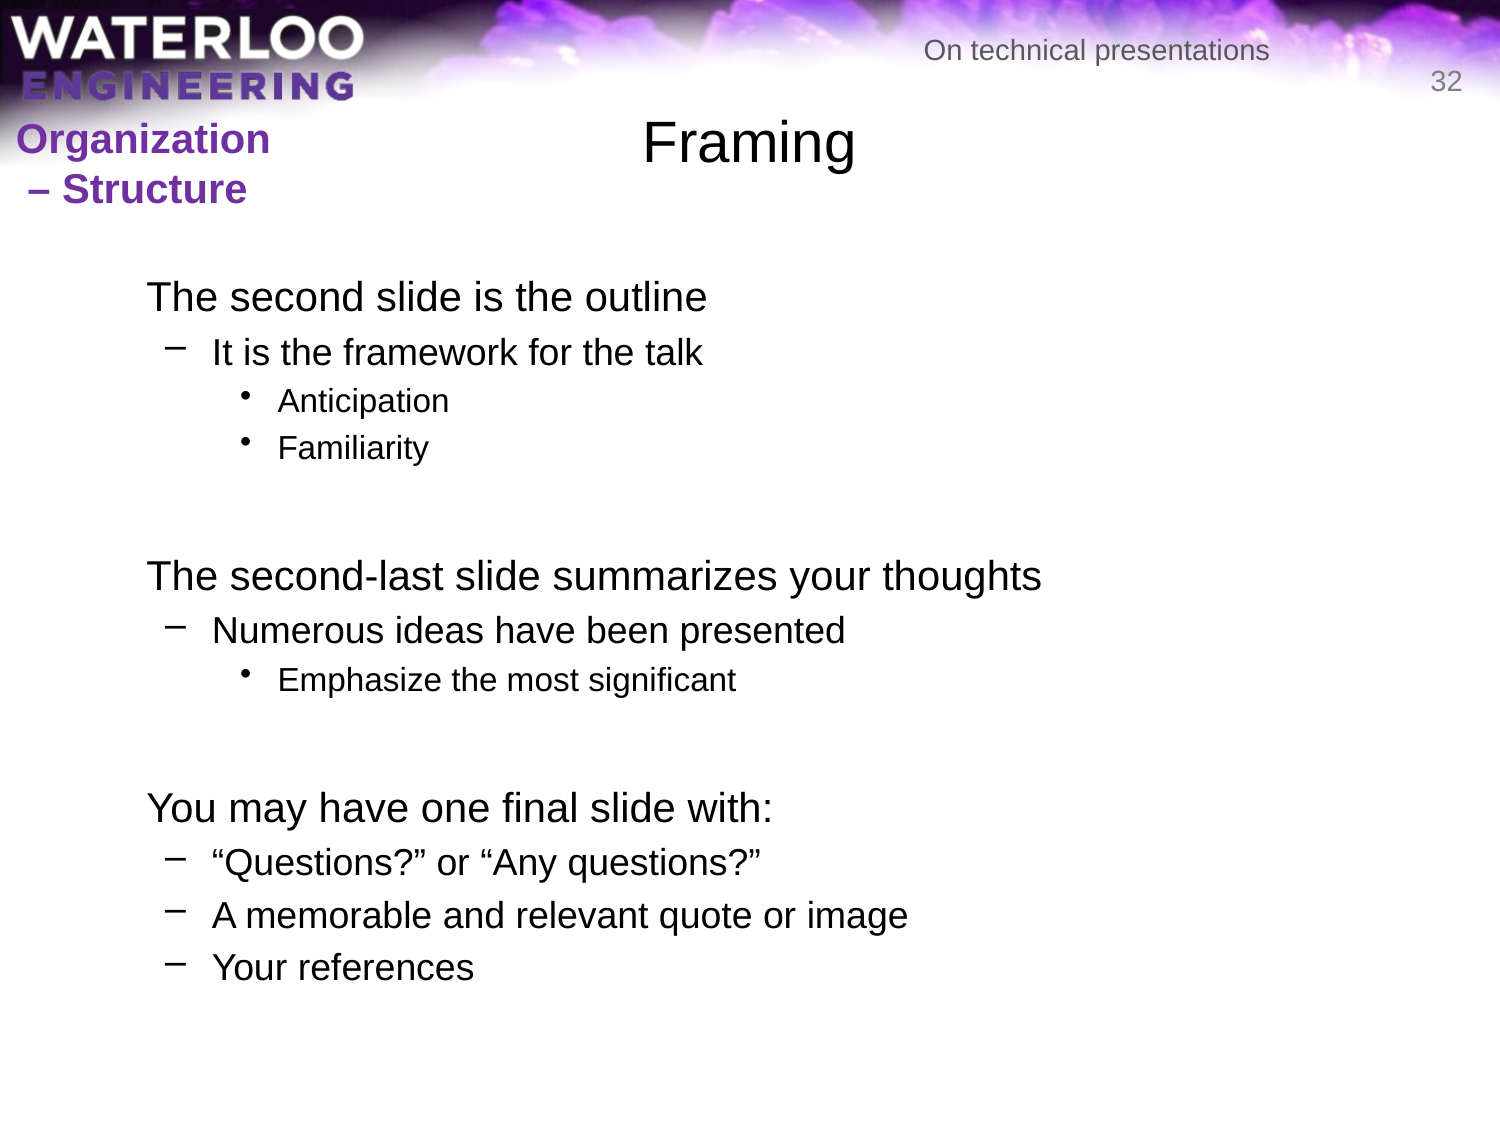

# Framing
32
Organization
 – Structure
	The second slide is the outline
It is the framework for the talk
Anticipation
Familiarity

	The second-last slide summarizes your thoughts
Numerous ideas have been presented
Emphasize the most significant

	You may have one final slide with:
“Questions?” or “Any questions?”
A memorable and relevant quote or image
Your references